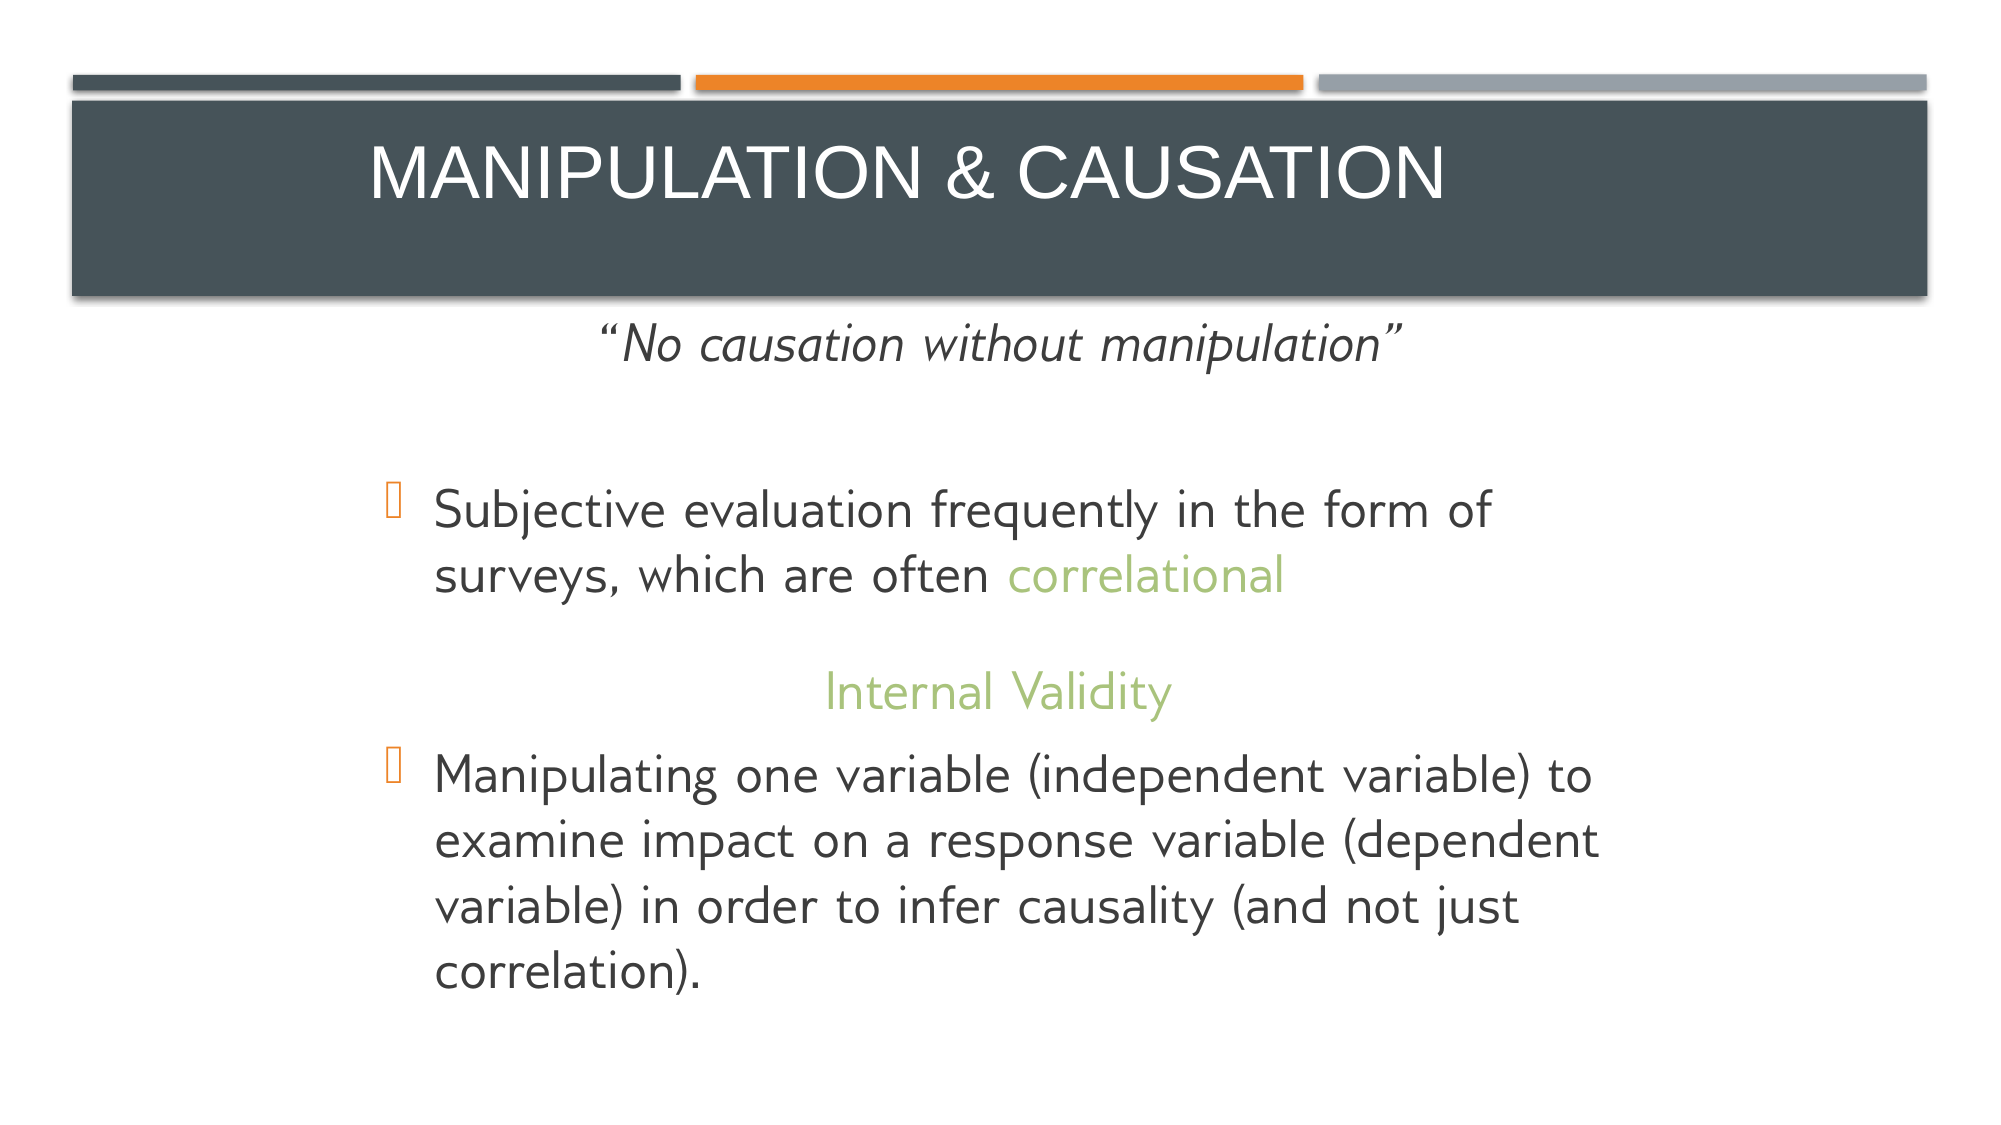

# Manipulation & Causation
“No causation without manipulation”

Subjective evaluation frequently in the form of surveys, which are often correlational
Internal Validity
Manipulating one variable (independent variable) to examine impact on a response variable (dependent variable) in order to infer causality (and not just correlation).